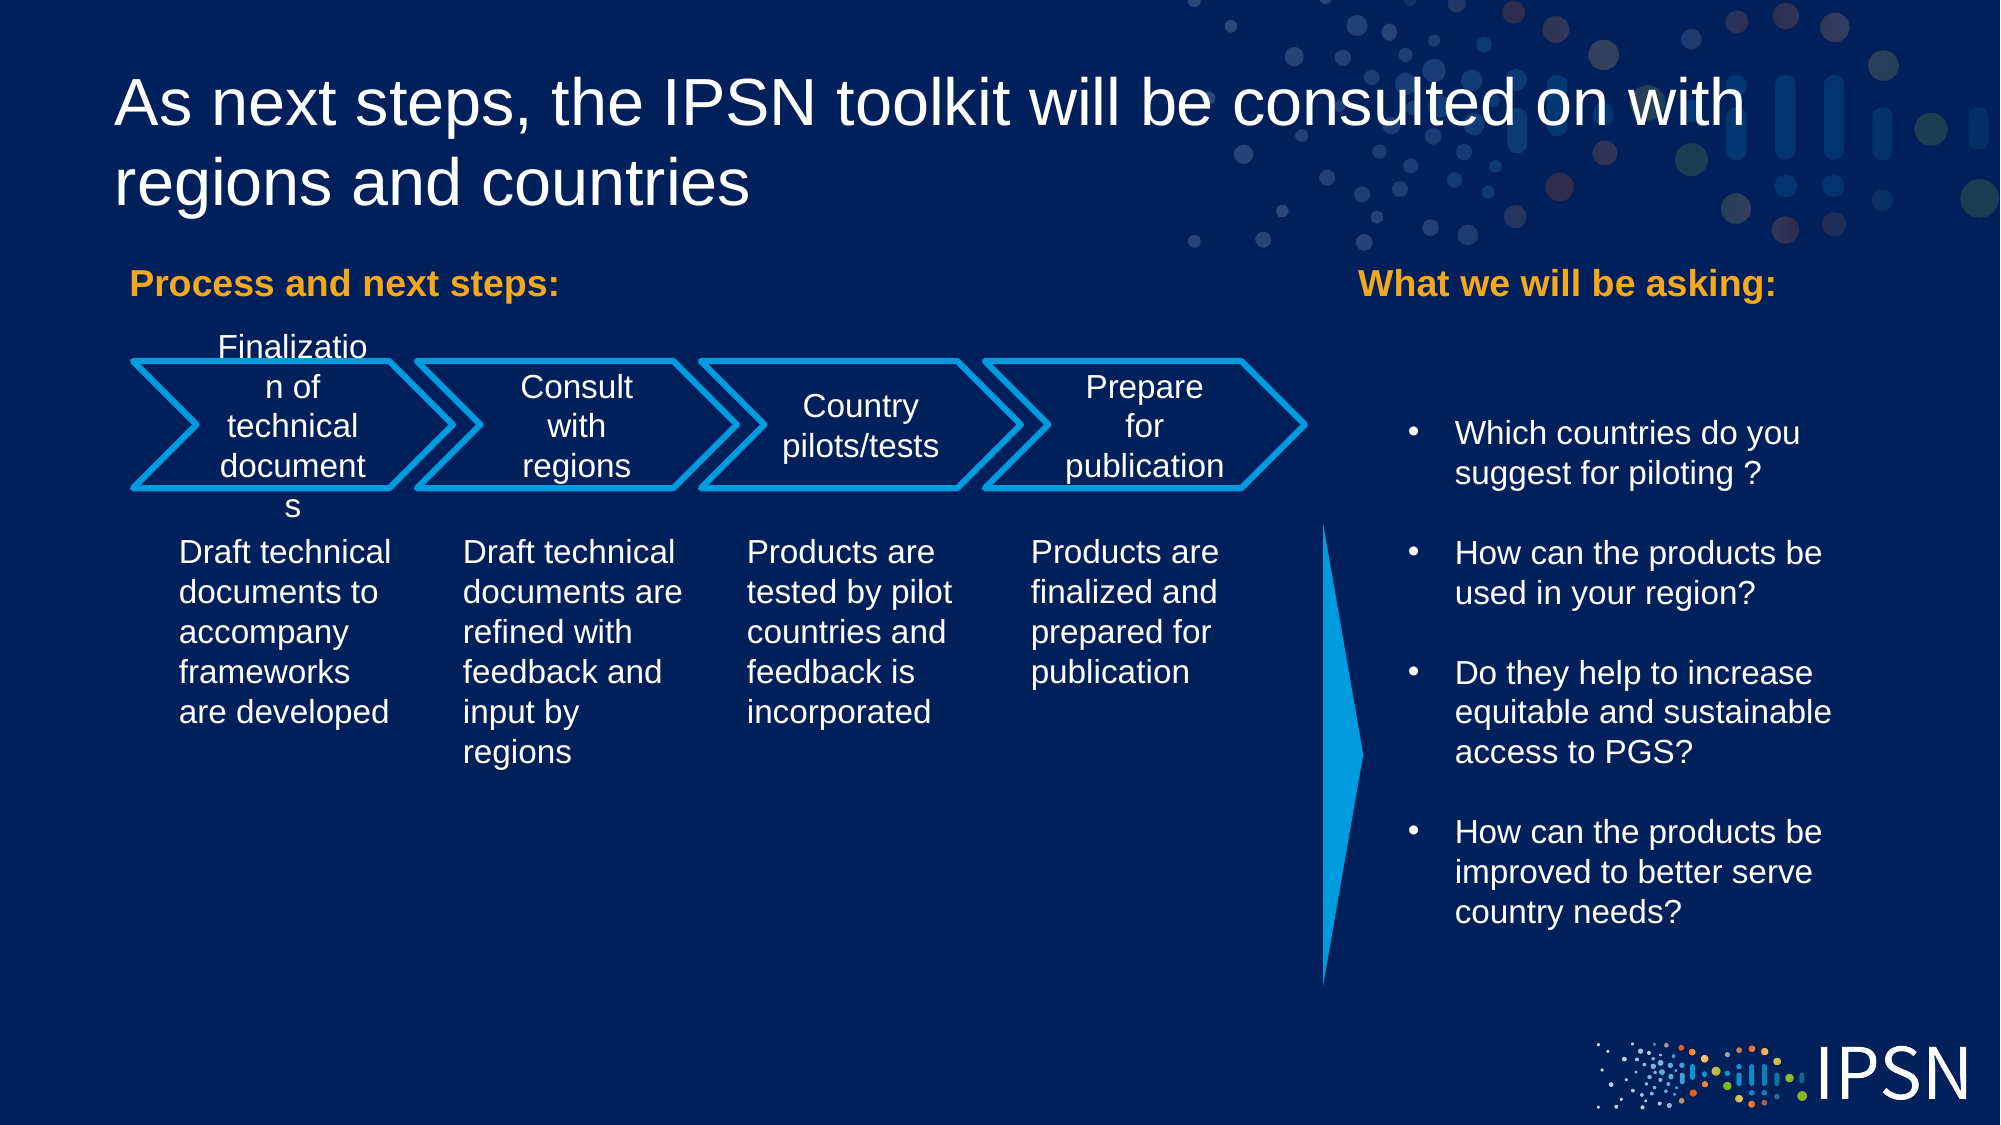

# As next steps, the IPSN toolkit will be consulted on with regions and countries
Process and next steps:
What we will be asking:
Finalization of technical documents
Consult with regions
Country pilots/tests
Prepare for publication
Which countries do you suggest for piloting ?

How can the products be used in your region?

Do they help to increase equitable and sustainable access to PGS?

How can the products be improved to better serve country needs?
Products are finalized and prepared for publication
Draft technical documents to accompany frameworks are developed
Draft technical documents are refined with feedback and input by regions
Products are tested by pilot countries and feedback is incorporated